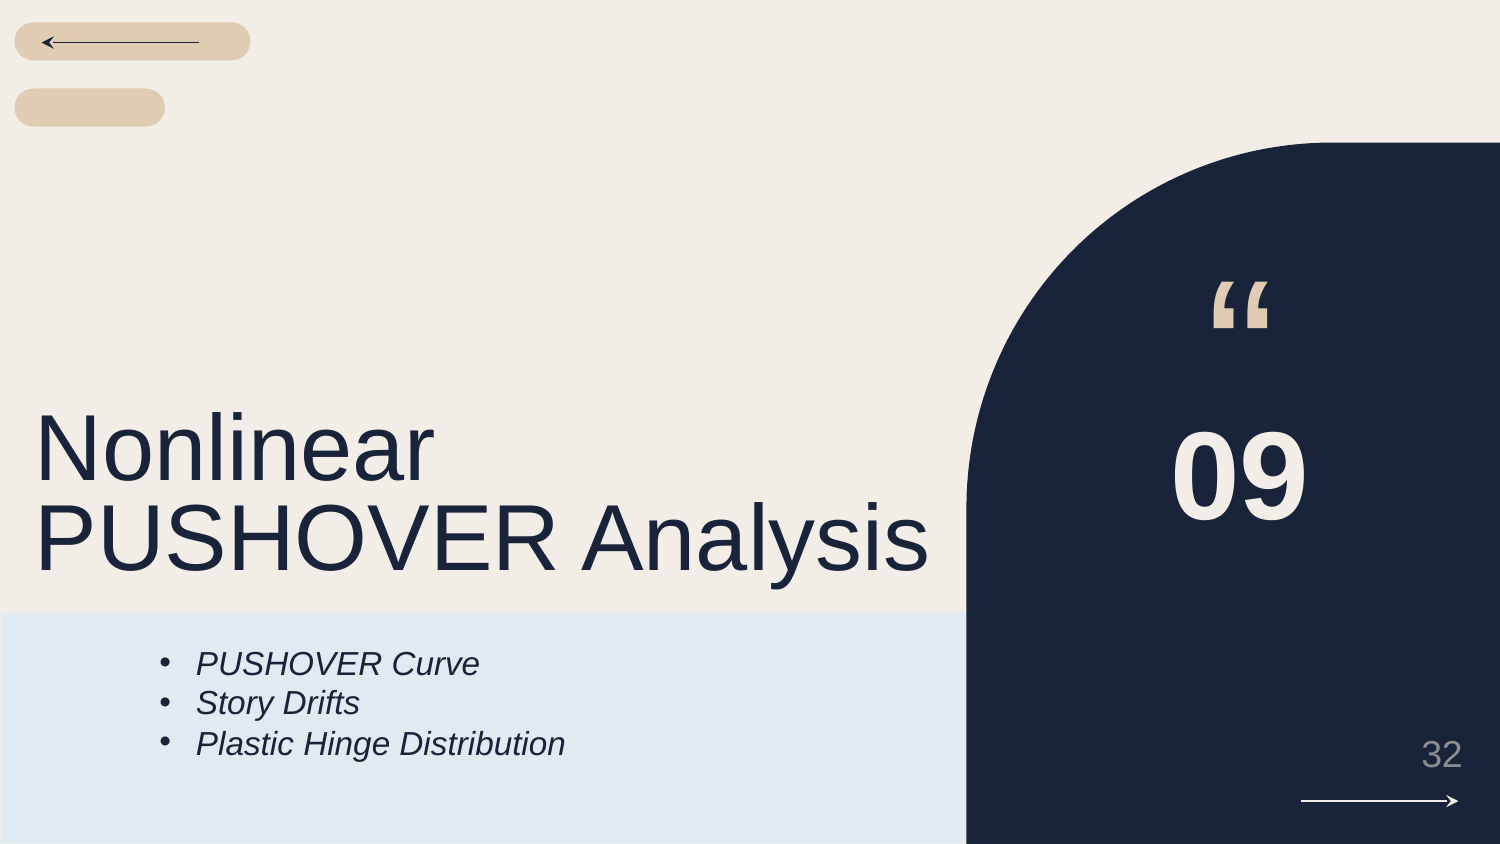

“
# Nonlinear PUSHOVER Analysis
09
PUSHOVER Curve
Story Drifts
Plastic Hinge Distribution
32